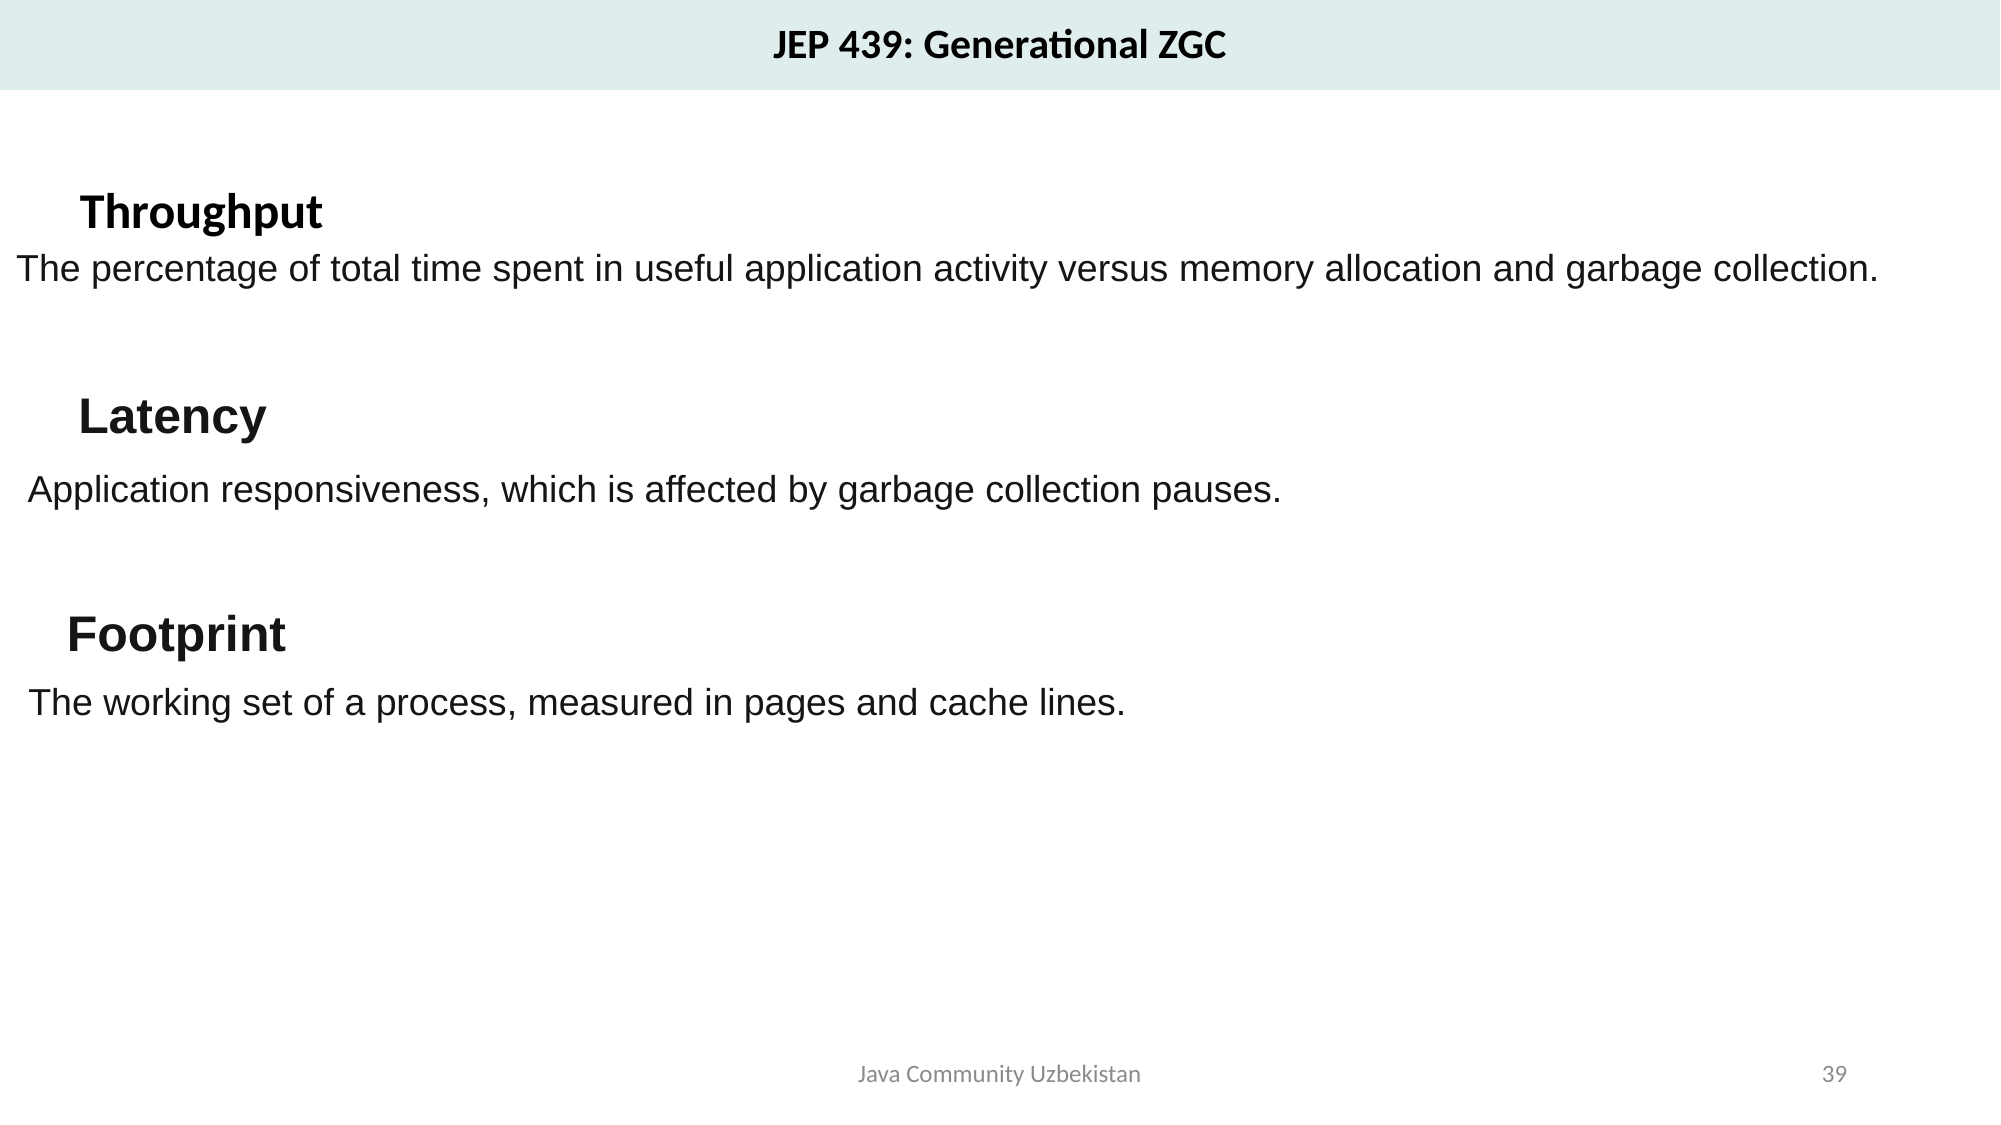

JEP 439: Generational ZGC
Throughput
The percentage of total time spent in useful application activity versus memory allocation and garbage collection.
Latency
Application responsiveness, which is affected by garbage collection pauses.
Footprint
The working set of a process, measured in pages and cache lines.
Java Community Uzbekistan
39